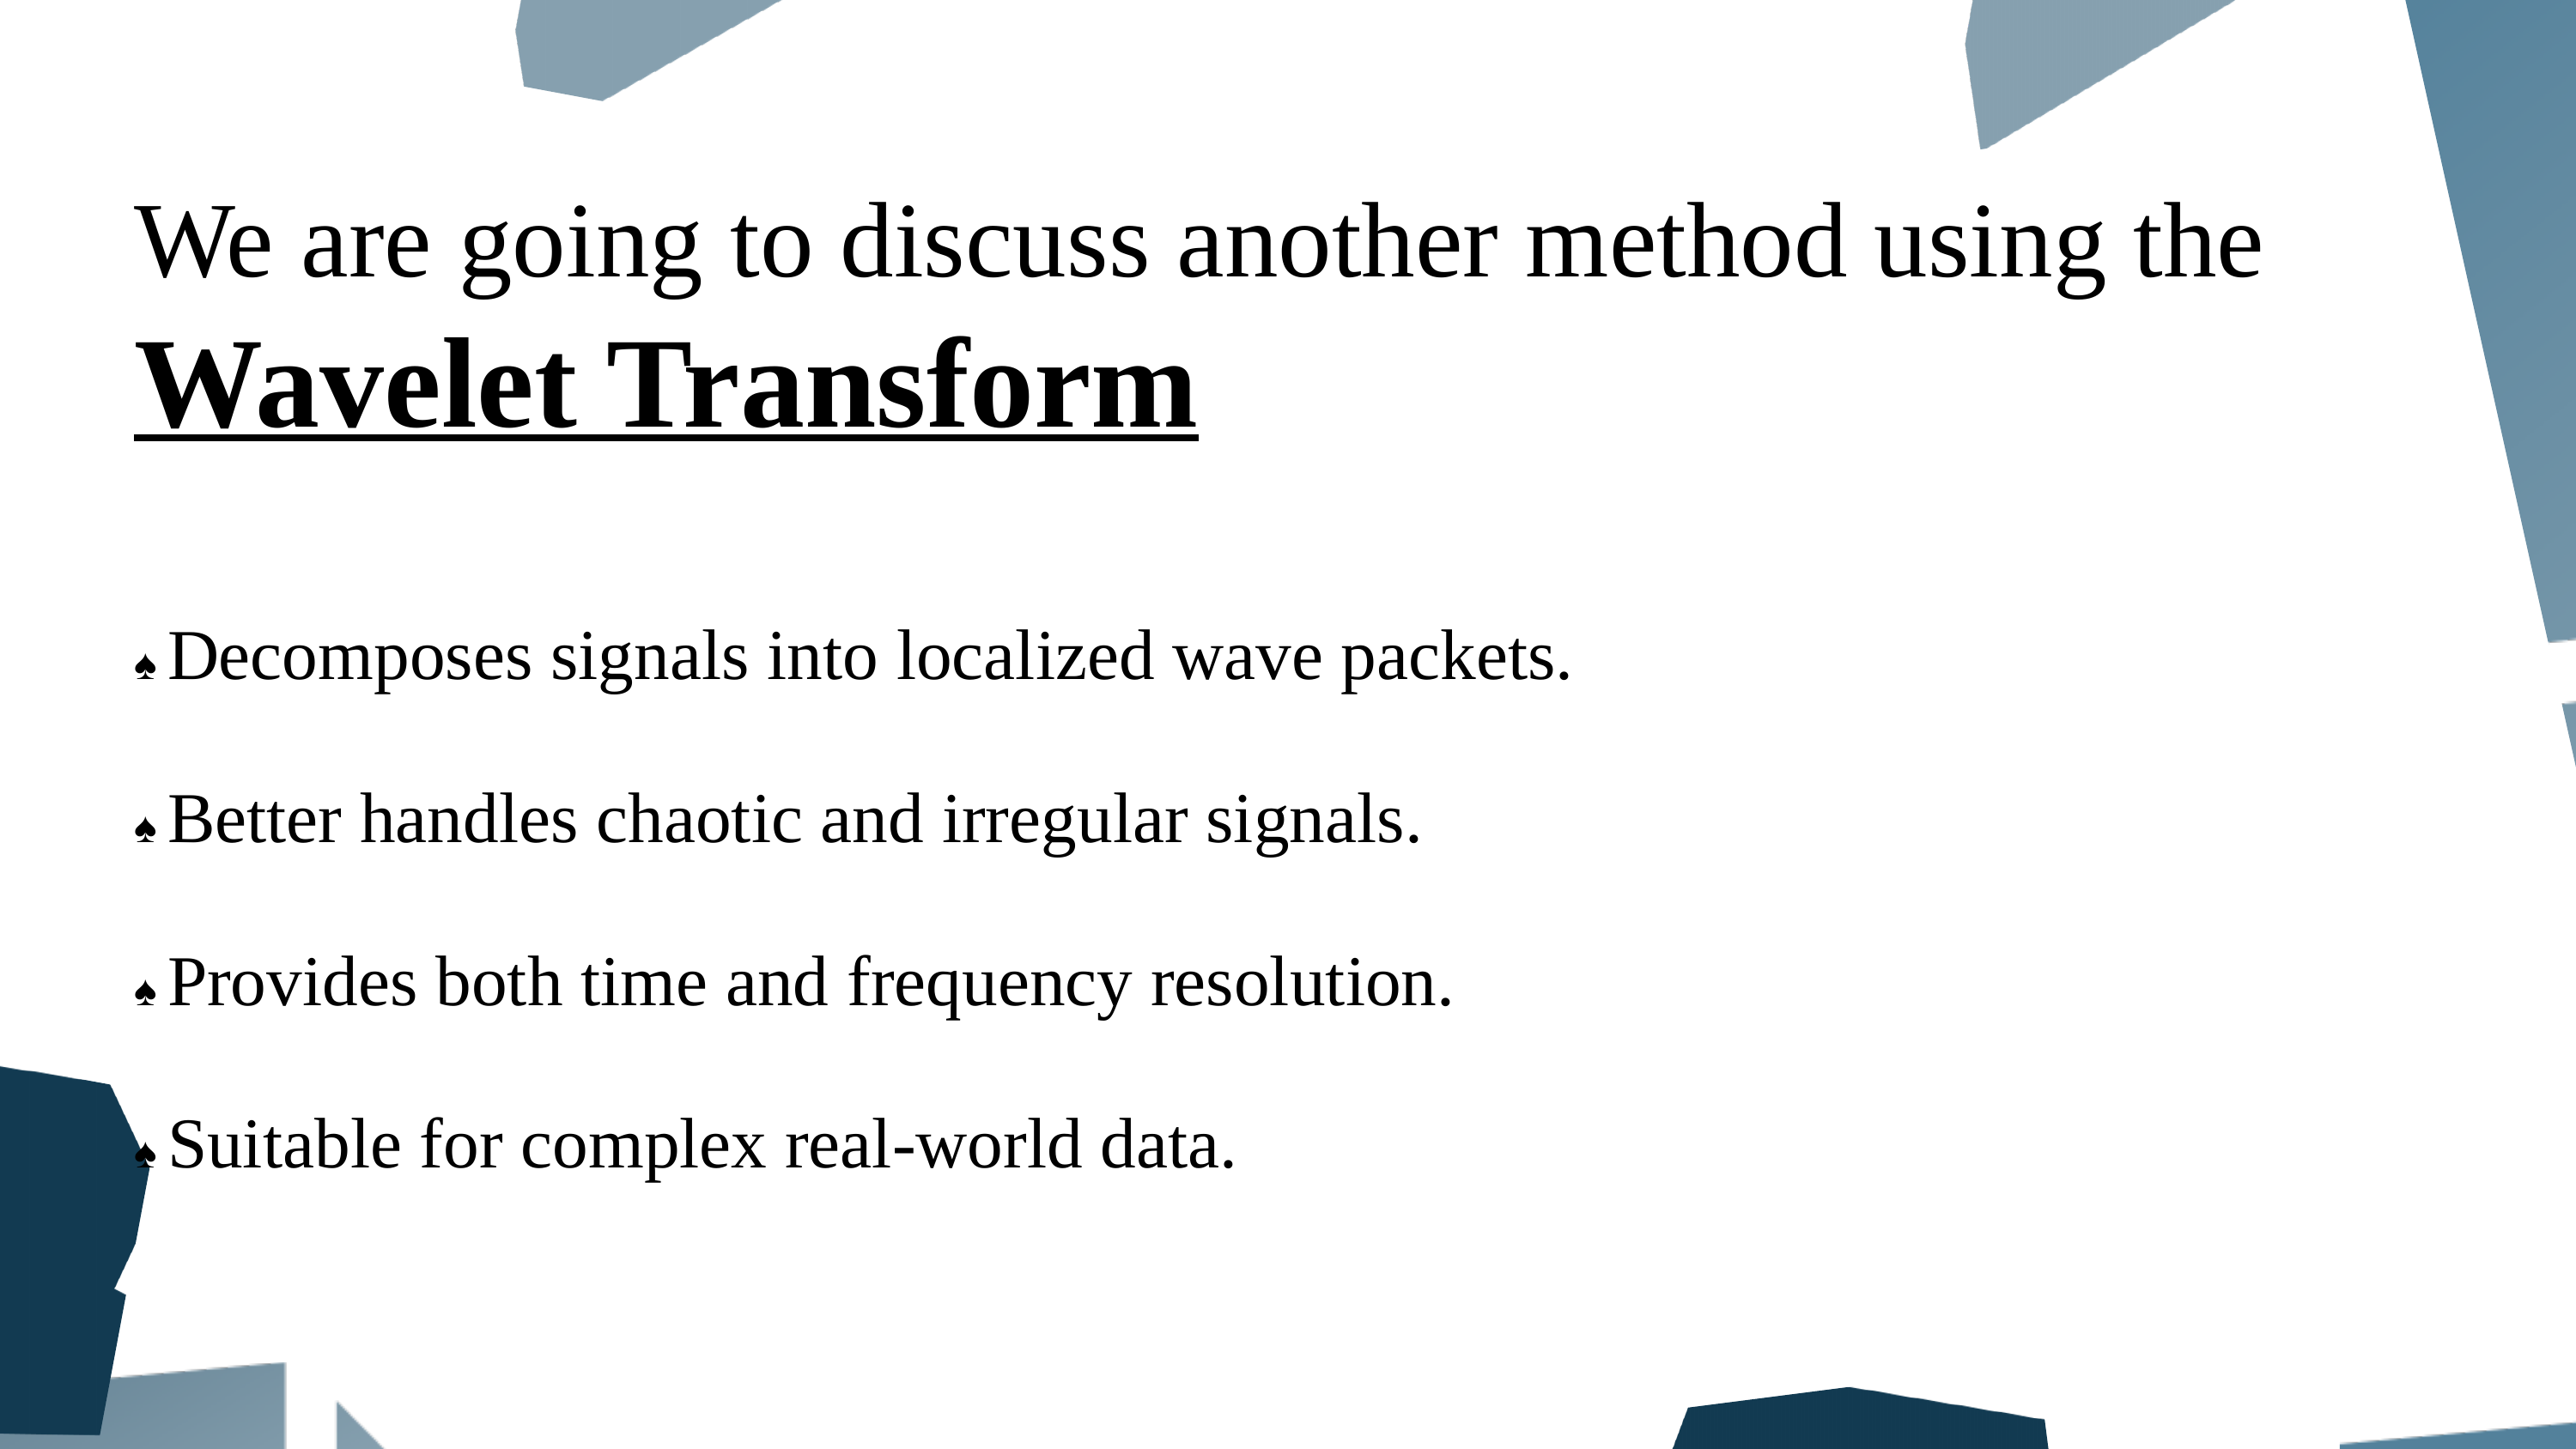

We are going to discuss another method using the Wavelet Transform

♠ Decomposes signals into localized wave packets.

♠ Better handles chaotic and irregular signals.

♠ Provides both time and frequency resolution.

♠ Suitable for complex real-world data.